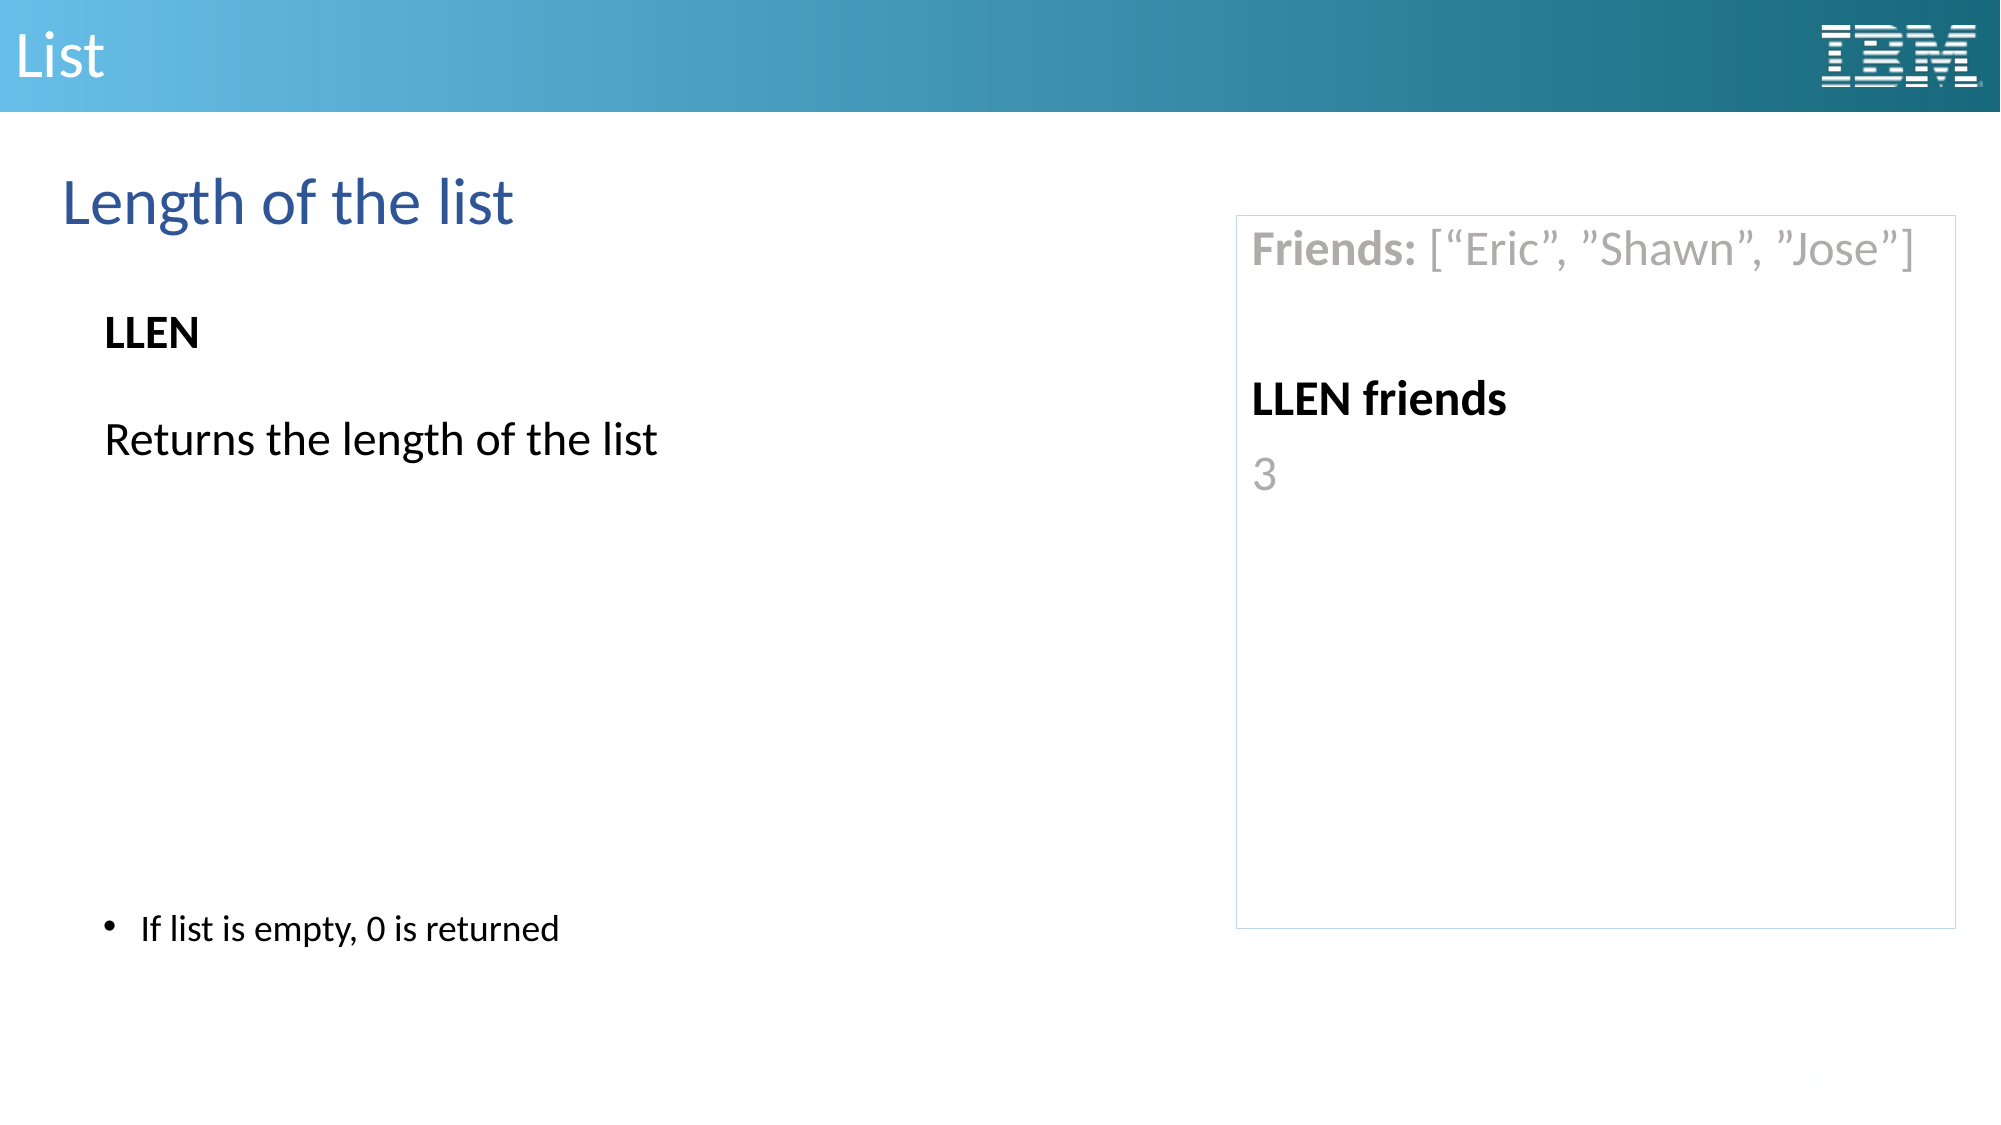

# List
Length of the list
Friends: [“Eric”, ”Shawn”, ”Jose”]

LLEN friends
3
LLEN
Returns the length of the list
If list is empty, 0 is returned
41